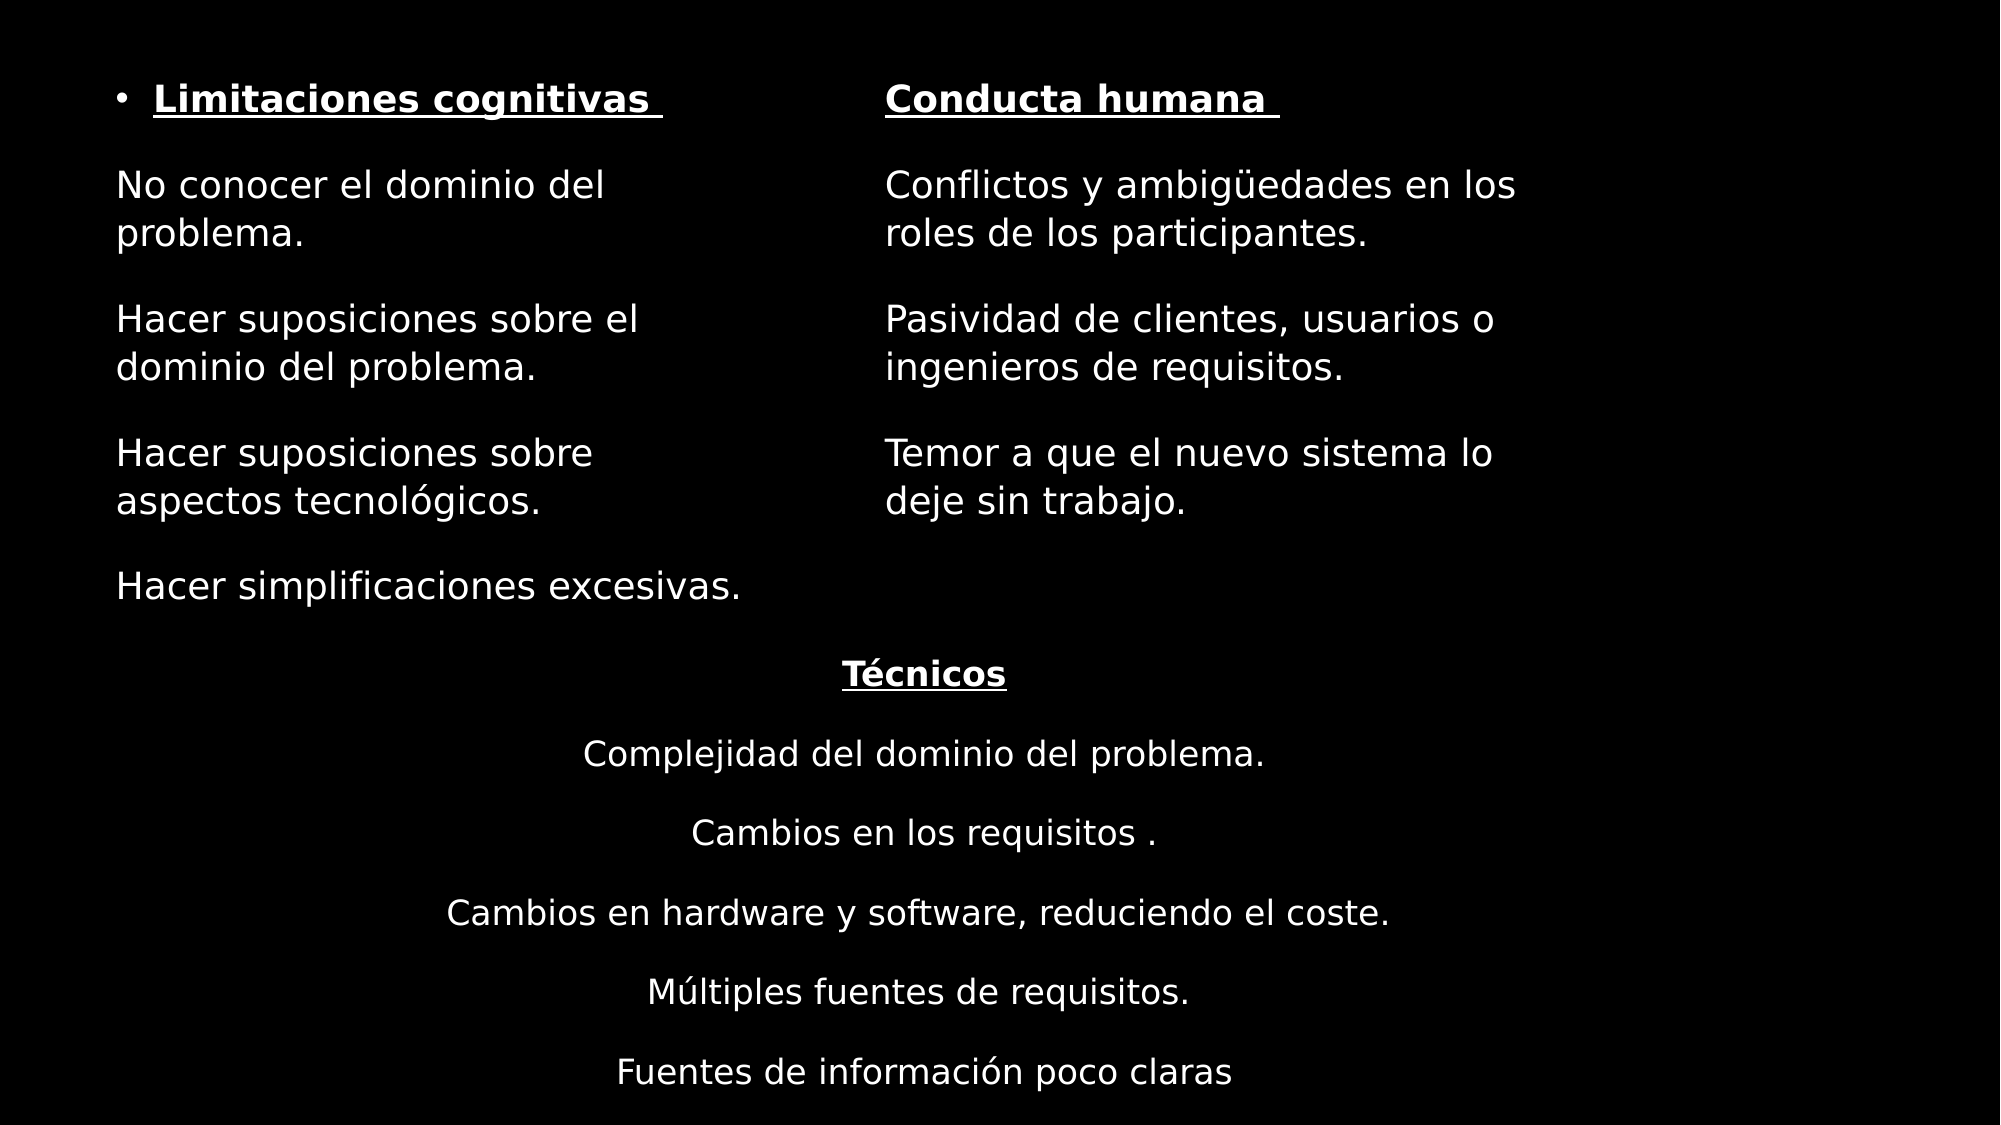

Limitaciones cognitivas
No conocer el dominio del problema.
Hacer suposiciones sobre el dominio del problema.
Hacer suposiciones sobre aspectos tecnológicos.
Hacer simplificaciones excesivas.

Conducta humana
Conflictos y ambigüedades en los roles de los participantes.
Pasividad de clientes, usuarios o ingenieros de requisitos.
Temor a que el nuevo sistema lo deje sin trabajo.

Técnicos
Complejidad del dominio del problema.
Cambios en los requisitos .
Cambios en hardware y software, reduciendo el coste.
Múltiples fuentes de requisitos.
Fuentes de información poco claras